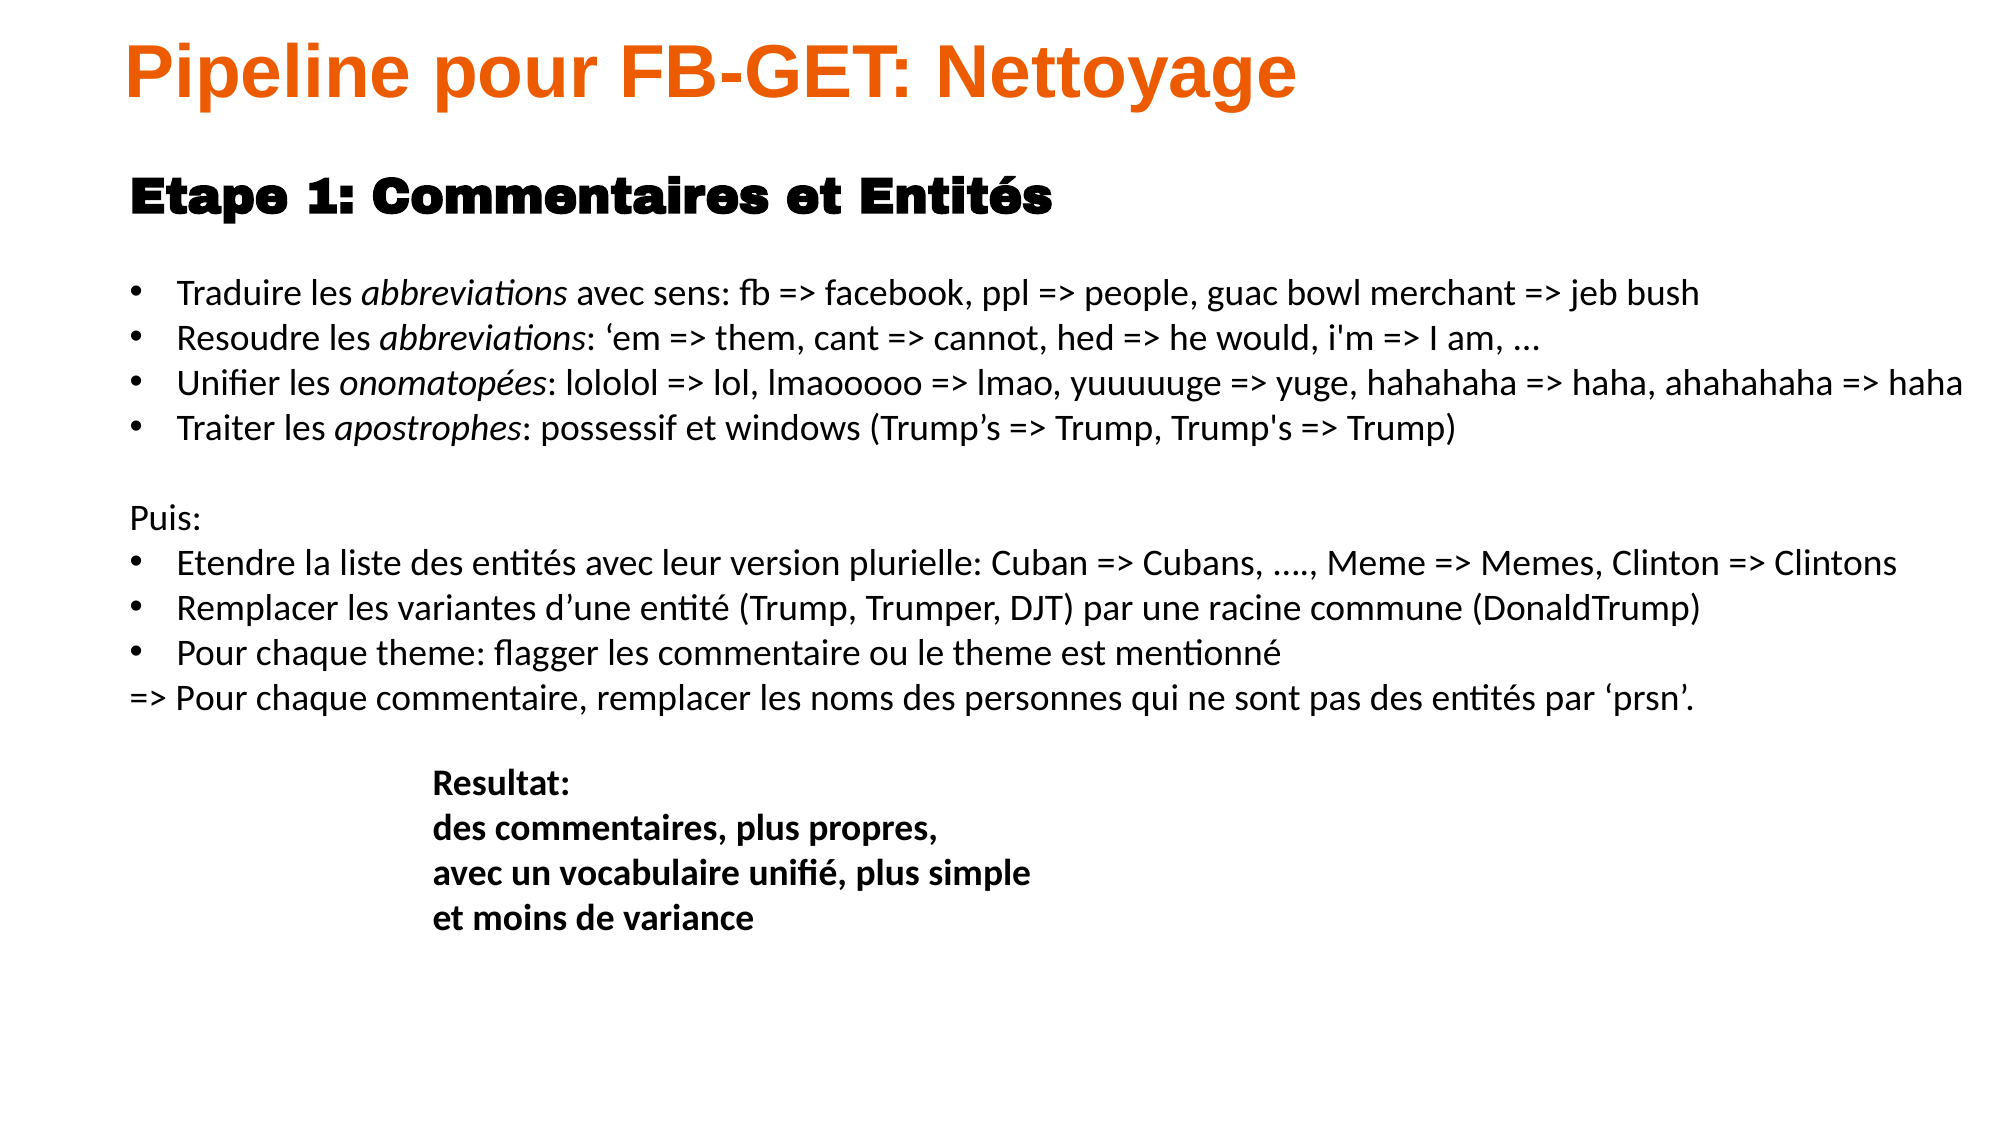

Pipeline pour FB-GET: Nettoyage
Etape 1: Commentaires et Entités

Traduire les abbreviations avec sens: fb => facebook, ppl => people, guac bowl merchant => jeb bush
Resoudre les abbreviations: ‘em => them, cant => cannot, hed => he would, i'm => I am, …
Unifier les onomatopées: lololol => lol, lmaooooo => lmao, yuuuuuge => yuge, hahahaha => haha, ahahahaha => haha
Traiter les apostrophes: possessif et windows (Trump’s => Trump, Trump's => Trump)

Puis:
Etendre la liste des entités avec leur version plurielle: Cuban => Cubans, …., Meme => Memes, Clinton => Clintons
Remplacer les variantes d’une entité (Trump, Trumper, DJT) par une racine commune (DonaldTrump)
Pour chaque theme: flagger les commentaire ou le theme est mentionné
=> Pour chaque commentaire, remplacer les noms des personnes qui ne sont pas des entités par ‘prsn’.

Resultat:
des commentaires, plus propres,
avec un vocabulaire unifié, plus simple
et moins de variance